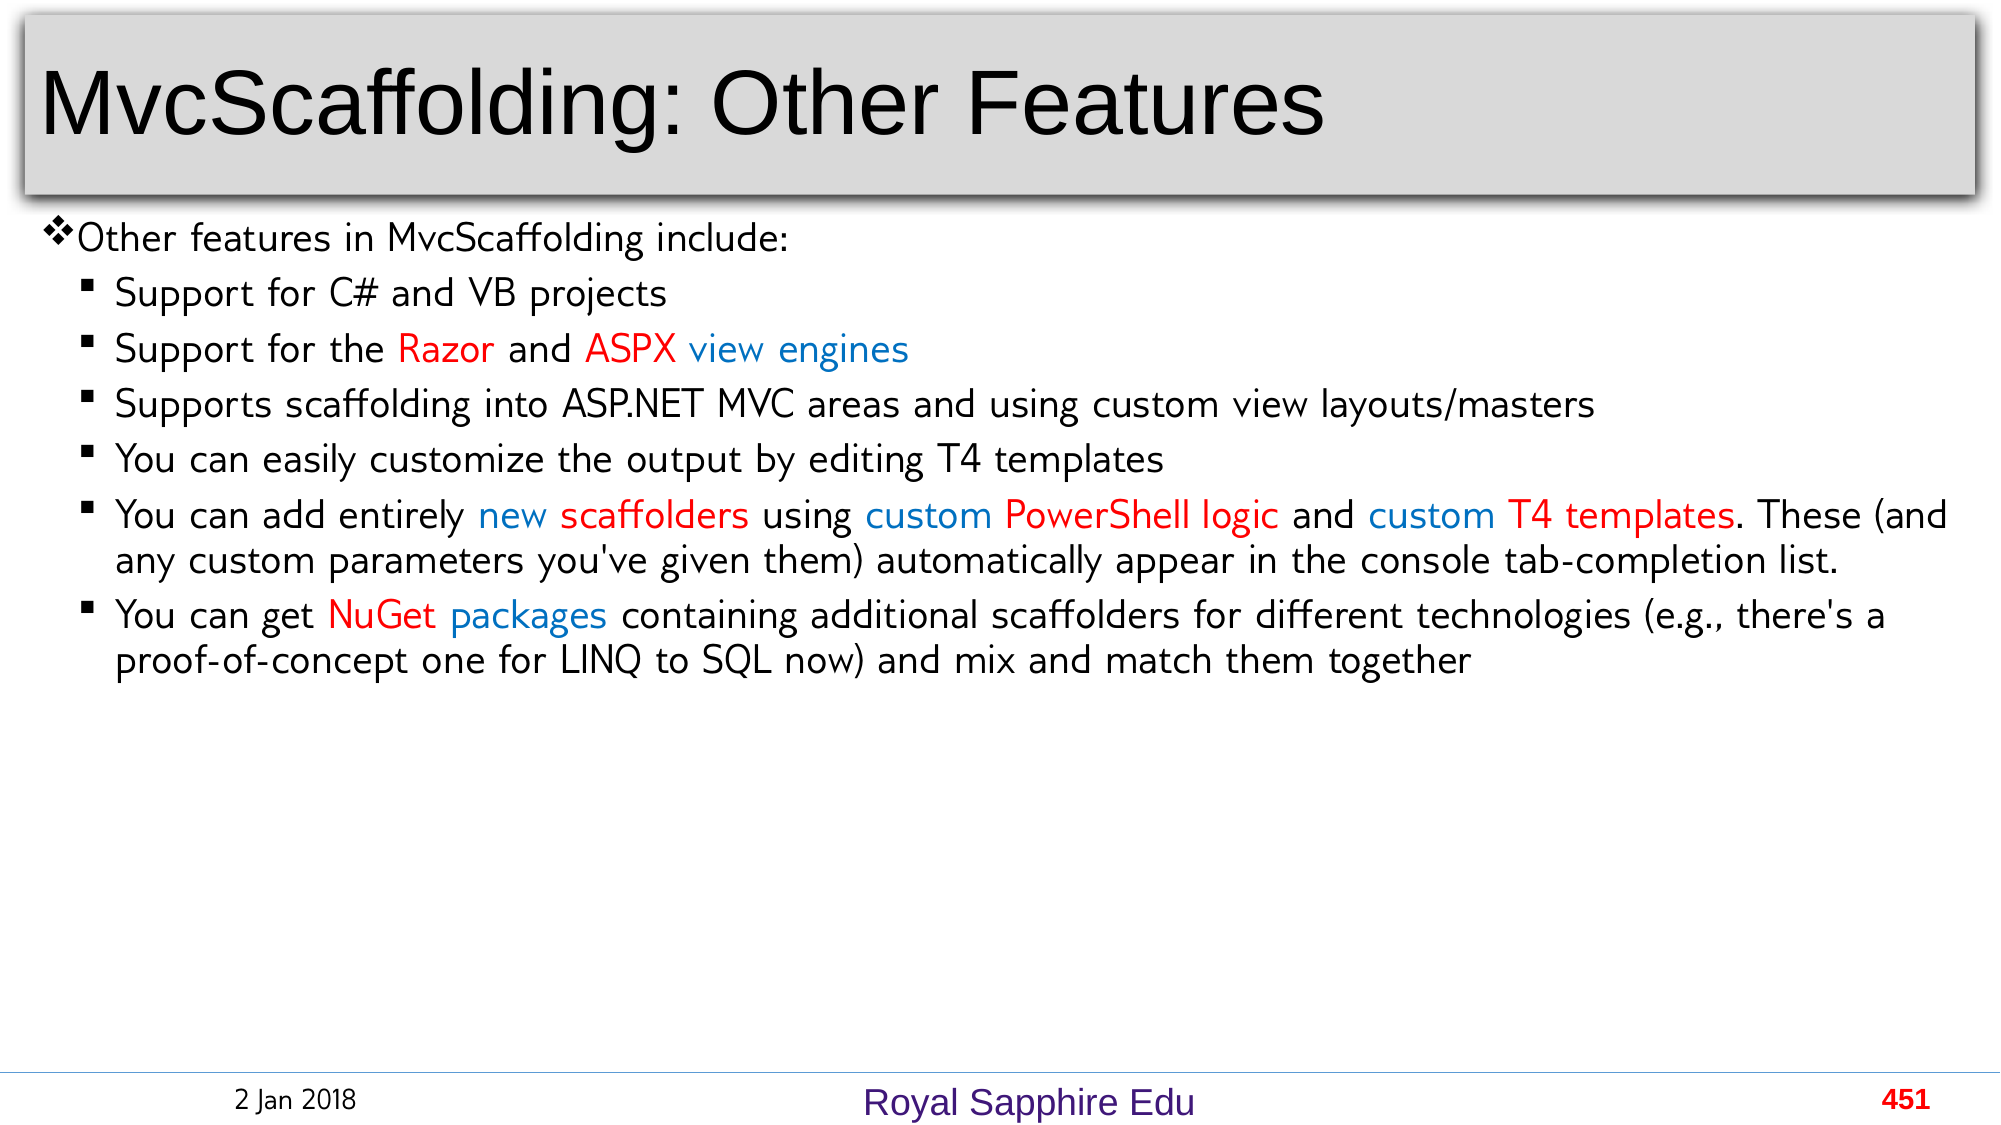

# MvcScaffolding: Other Features
Other features in MvcScaffolding include:
Support for C# and VB projects
Support for the Razor and ASPX view engines
Supports scaffolding into ASP.NET MVC areas and using custom view layouts/masters
You can easily customize the output by editing T4 templates
You can add entirely new scaffolders using custom PowerShell logic and custom T4 templates. These (and any custom parameters you've given them) automatically appear in the console tab-completion list.
You can get NuGet packages containing additional scaffolders for different technologies (e.g., there's a proof-of-concept one for LINQ to SQL now) and mix and match them together
2 Jan 2018
451